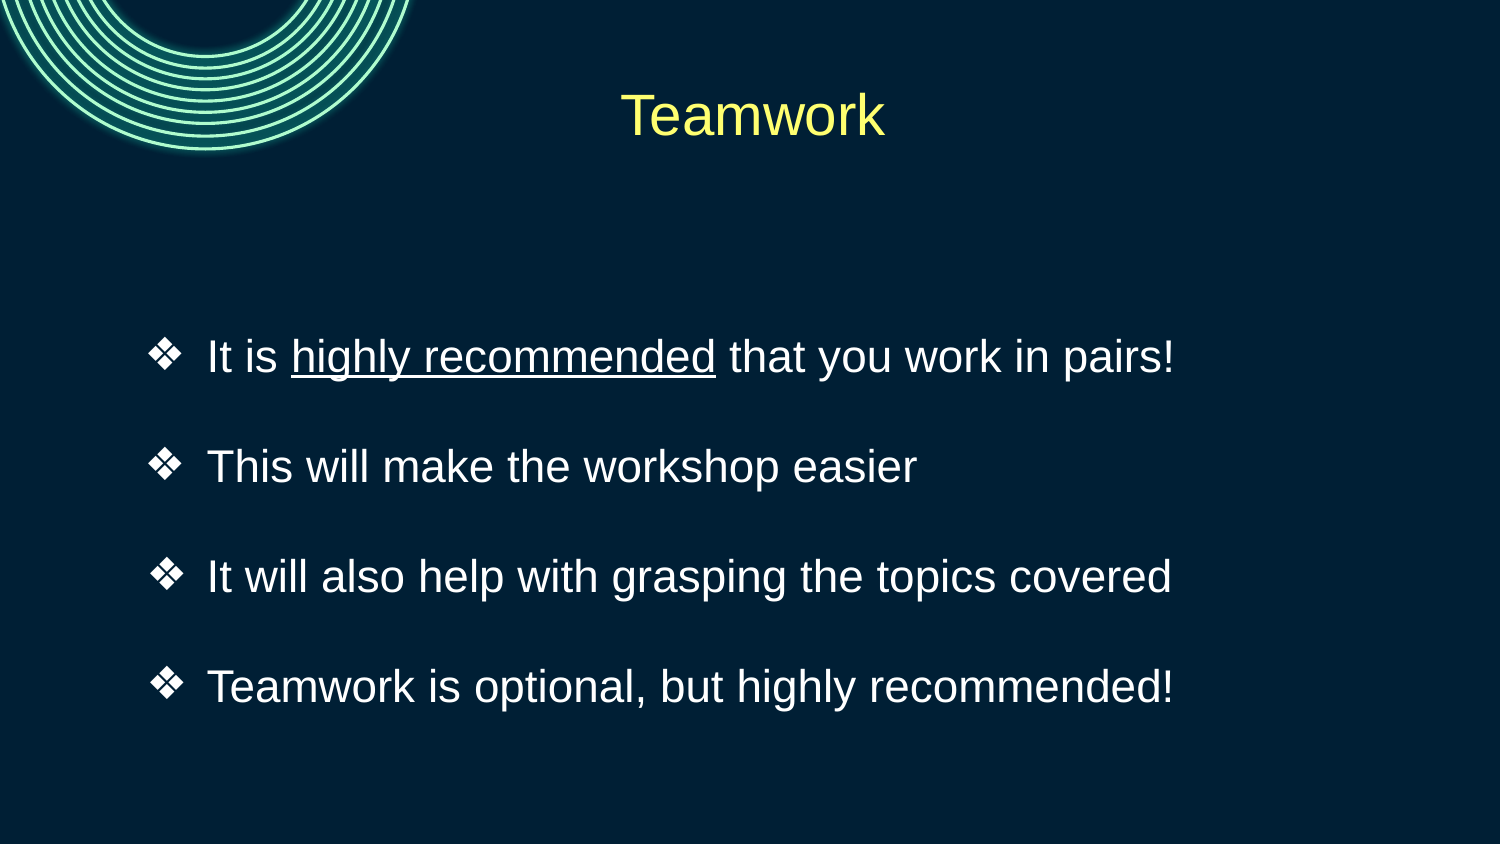

# Teamwork
It is highly recommended that you work in pairs!
This will make the workshop easier
It will also help with grasping the topics covered
Teamwork is optional, but highly recommended!